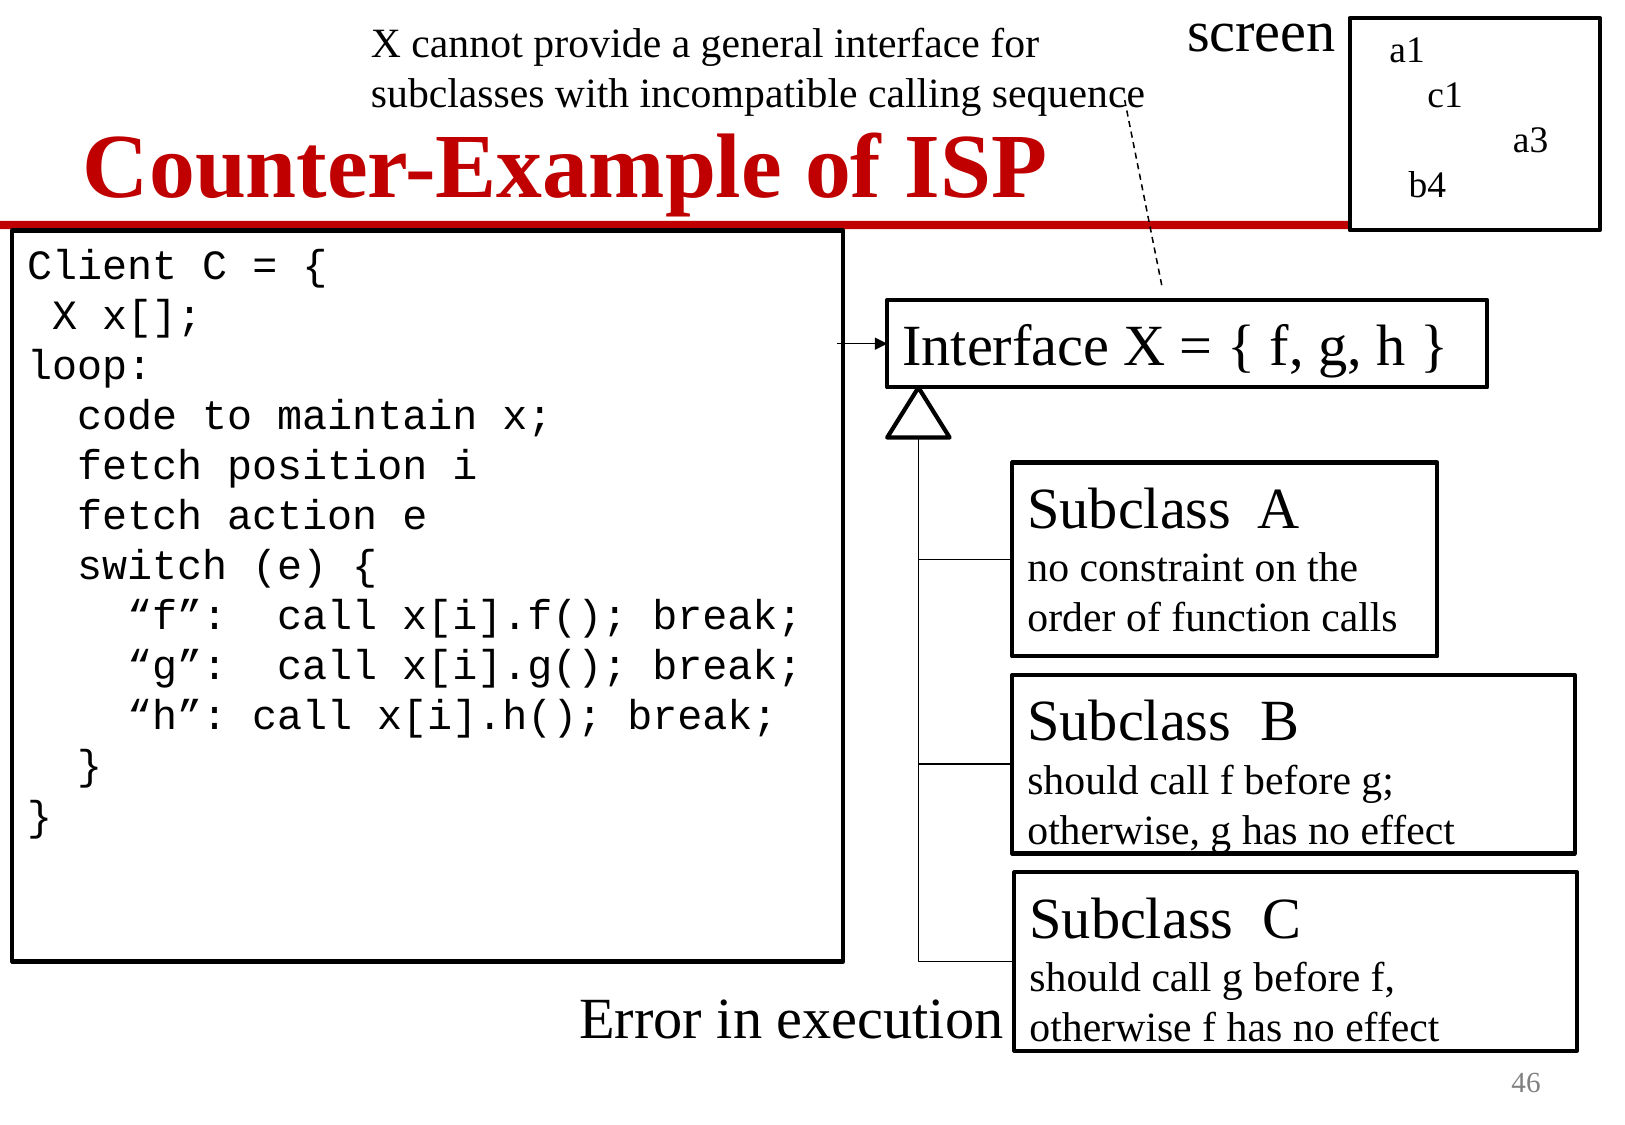

screen
X cannot provide a general interface for subclasses with incompatible calling sequence

a1
    c1
             a3
  b4
# Counter-Example of ISP
Client C = {
 X x[];
loop:
  code to maintain x;
  fetch position i
  fetch action e
  switch (e) {
    “f”:  call x[i].f(); break;
    “g”:  call x[i].g(); break;
    “h”: call x[i].h(); break;
  }
}

Interface X = { f, g, h }

Subclass  A
no constraint on the order of function calls

Subclass  B
should call f before g; otherwise, g has no effect
Subclass  C
should call g before f, otherwise f has no effect
Error in execution
46